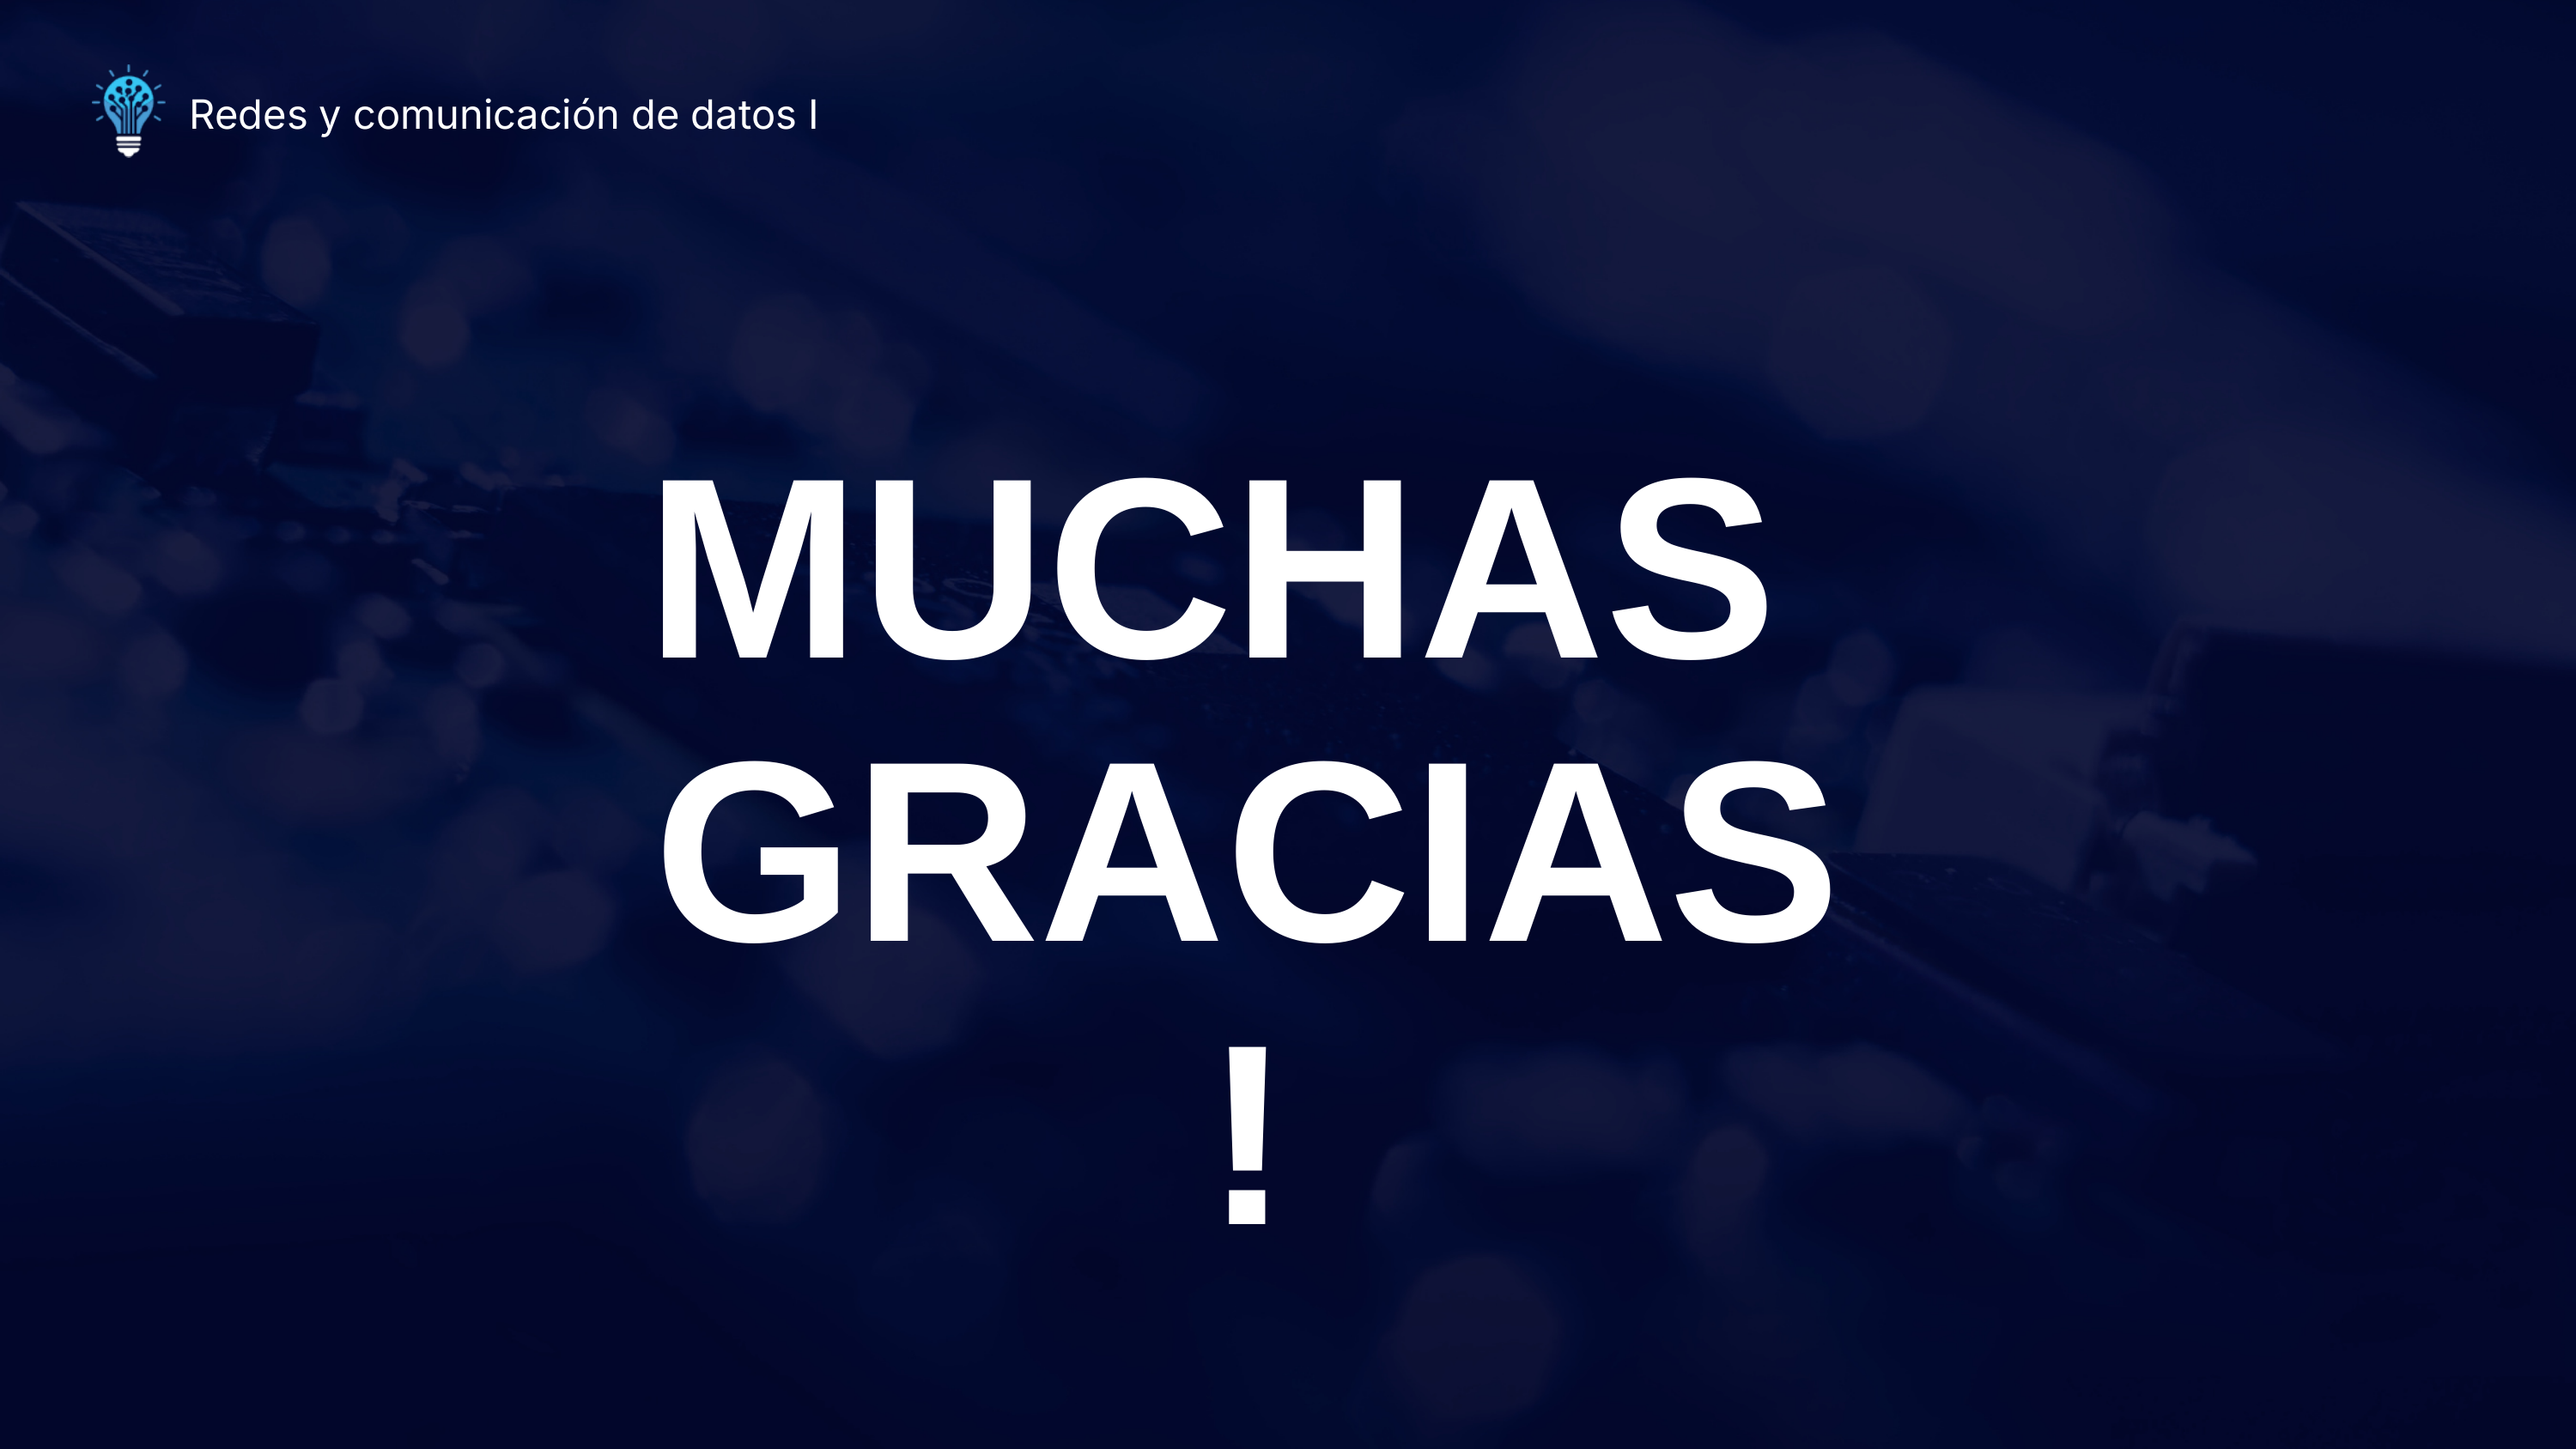

Redes y comunicación de datos I
MUCHAS
GRACIAS!